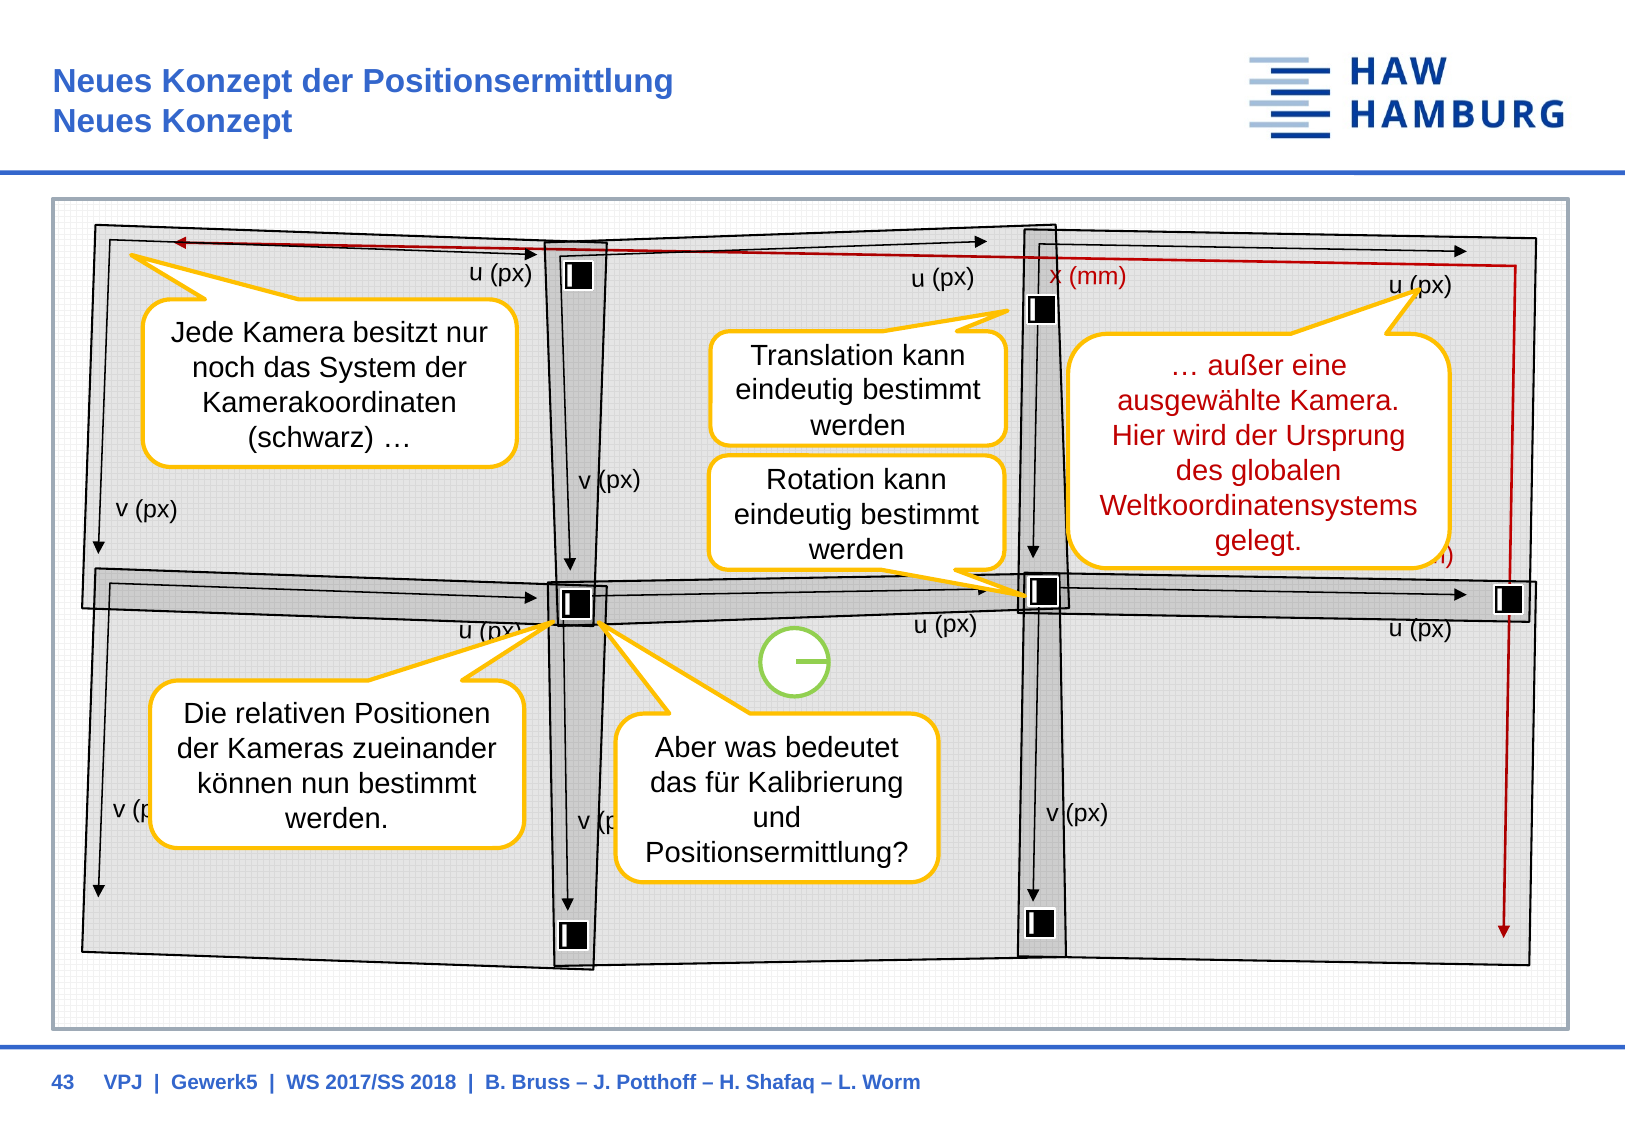

# Neues Konzept der Positionsermittlung Neues Konzept

x (mm)
u (px)
y (mm)

u (px)
v (px)

u (px)
v (px)

Jede Kamera besitzt nur noch das System der
Kamerakoordinaten (schwarz) …
Translation kann eindeutig bestimmt werden
… außer eine ausgewählte Kamera. Hier wird der Ursprung des globalen Weltkoordinatensystems gelegt.
Rotation kann eindeutig bestimmt werden

u (px)
v (px)

u (px)
v (px)

u (px)
v (px)

Die relativen Positionen der Kameras zueinander können nun bestimmt werden.
Aber was bedeutet das für Kalibrierung und Positionsermittlung?

43
VPJ  |  Gewerk5  |  WS 2017/SS 2018  |  B. Bruss – J. Potthoff – H. Shafaq – L. Worm